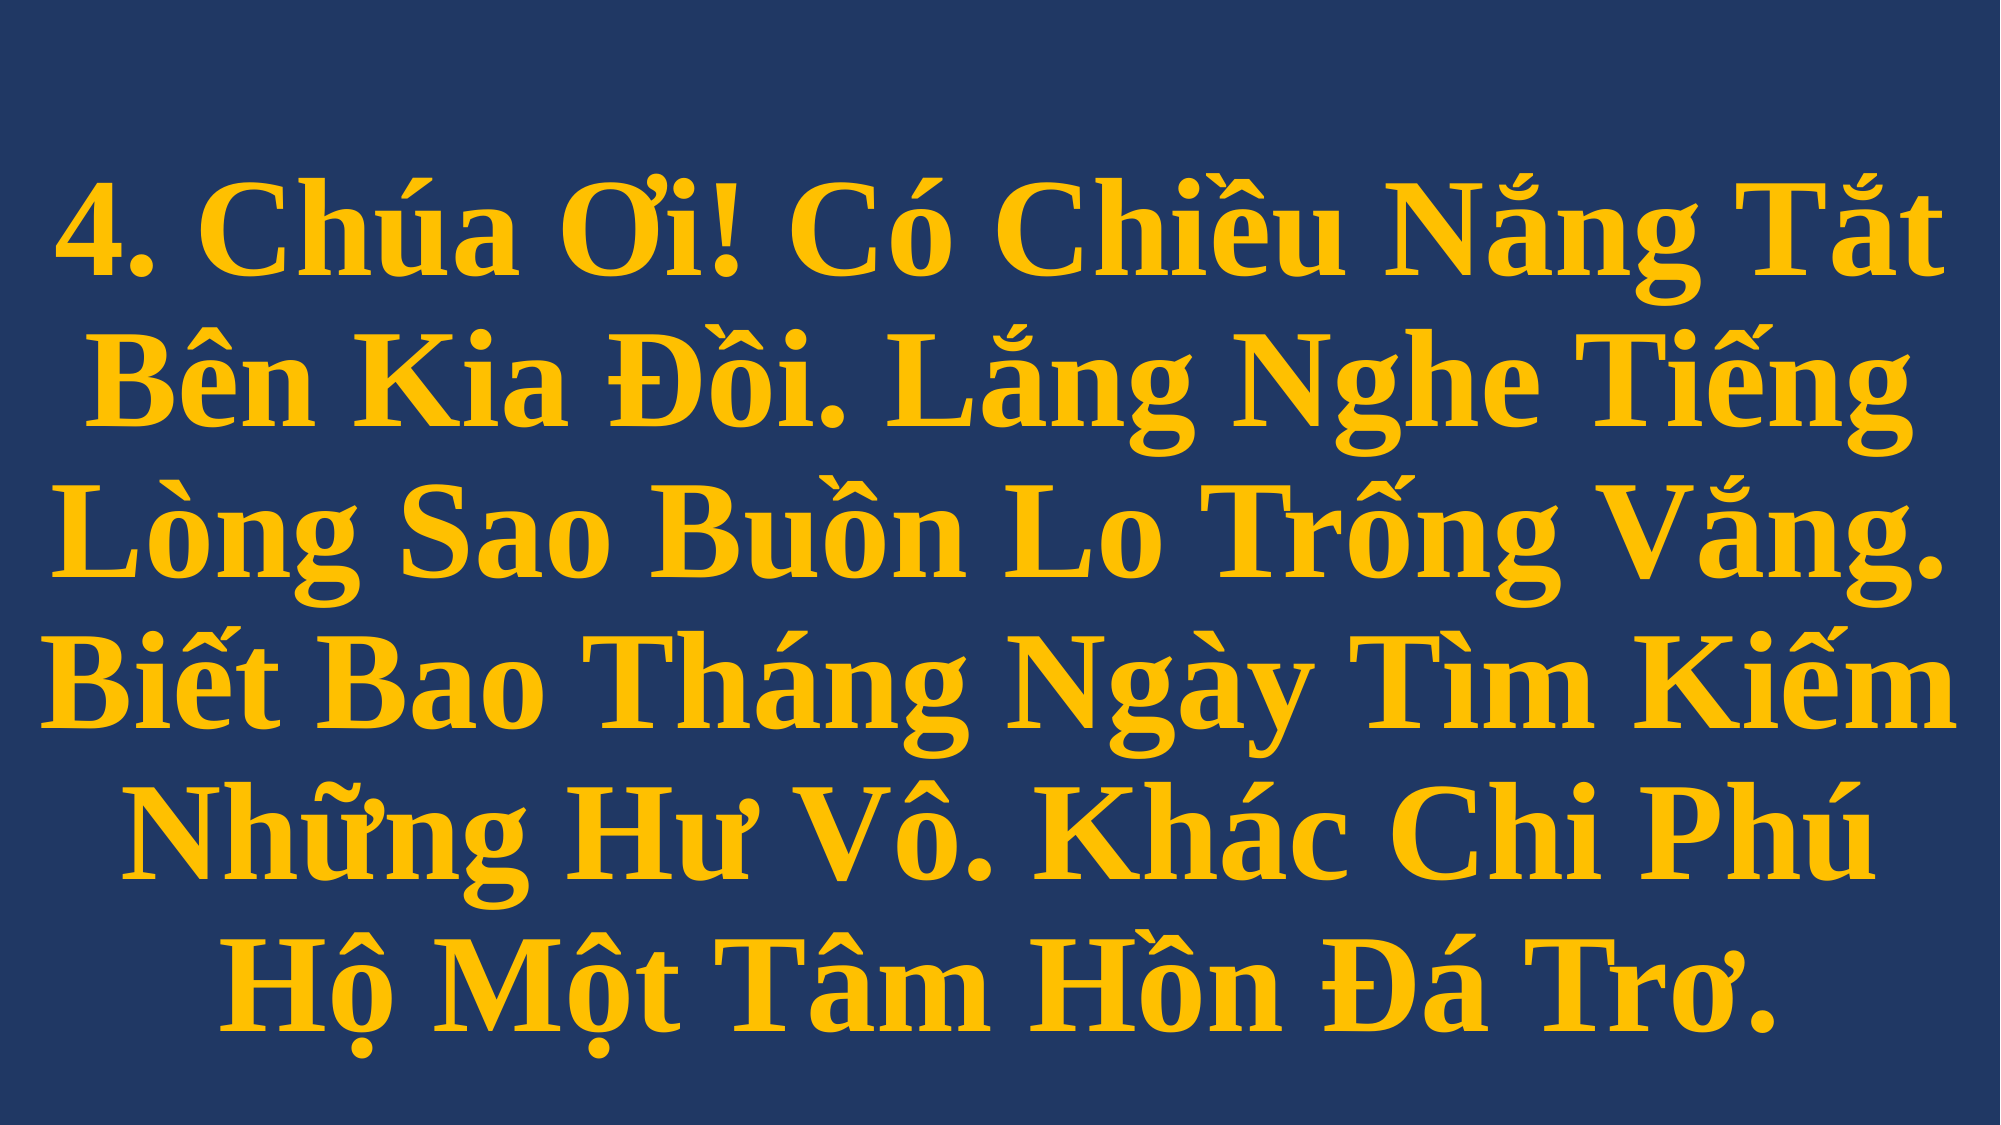

# 4. Chúa Ơi! Có Chiều Nắng Tắt Bên Kia Đồi. Lắng Nghe Tiếng Lòng Sao Buồn Lo Trống Vắng. Biết Bao Tháng Ngày Tìm Kiếm Những Hư Vô. Khác Chi Phú Hộ Một Tâm Hồn Đá Trơ.